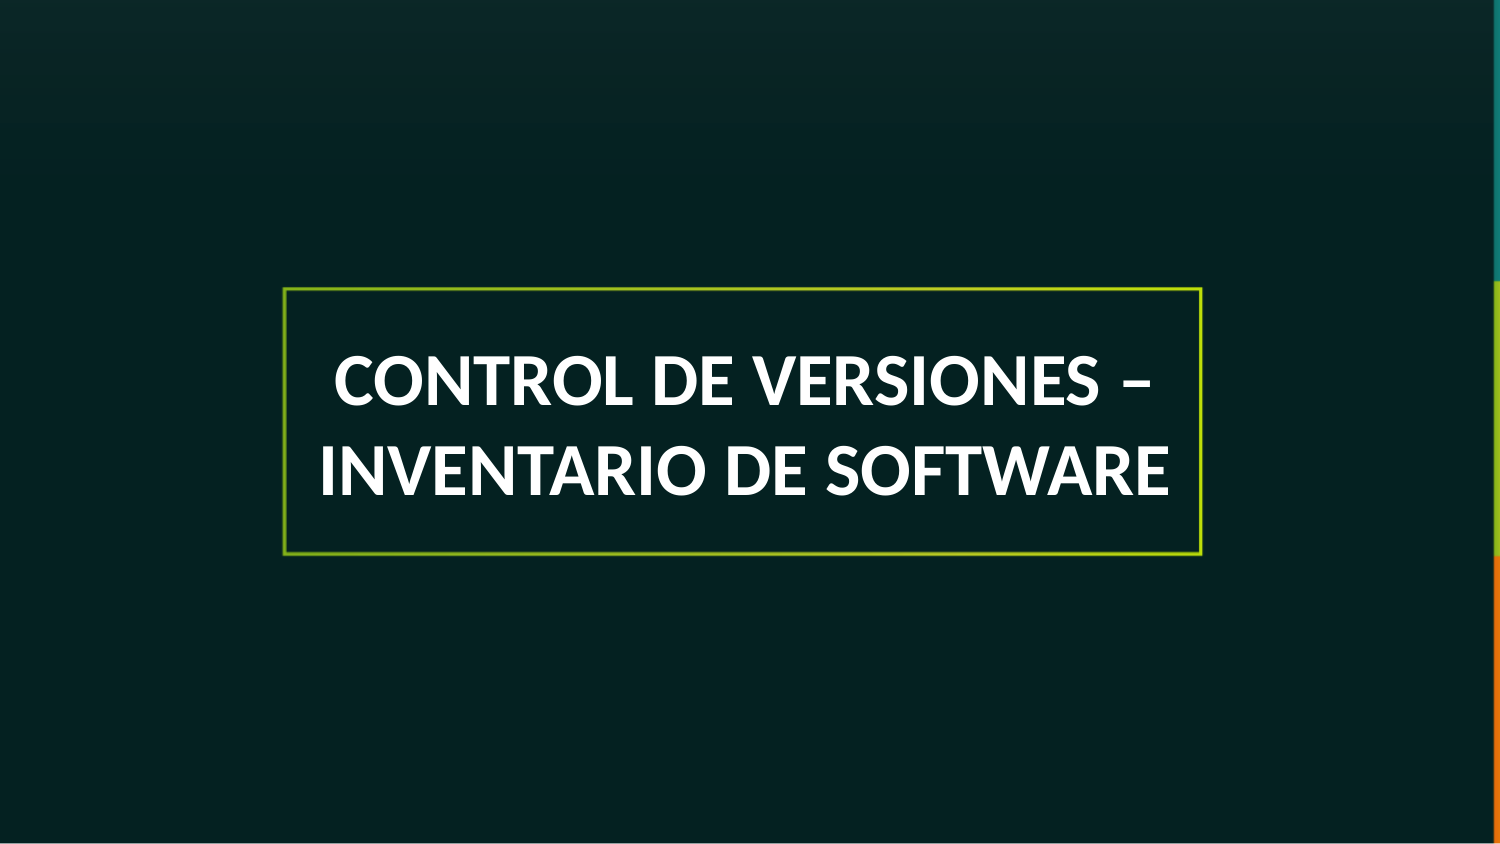

CONTROL DE VERSIONES – INVENTARIO DE SOFTWARE